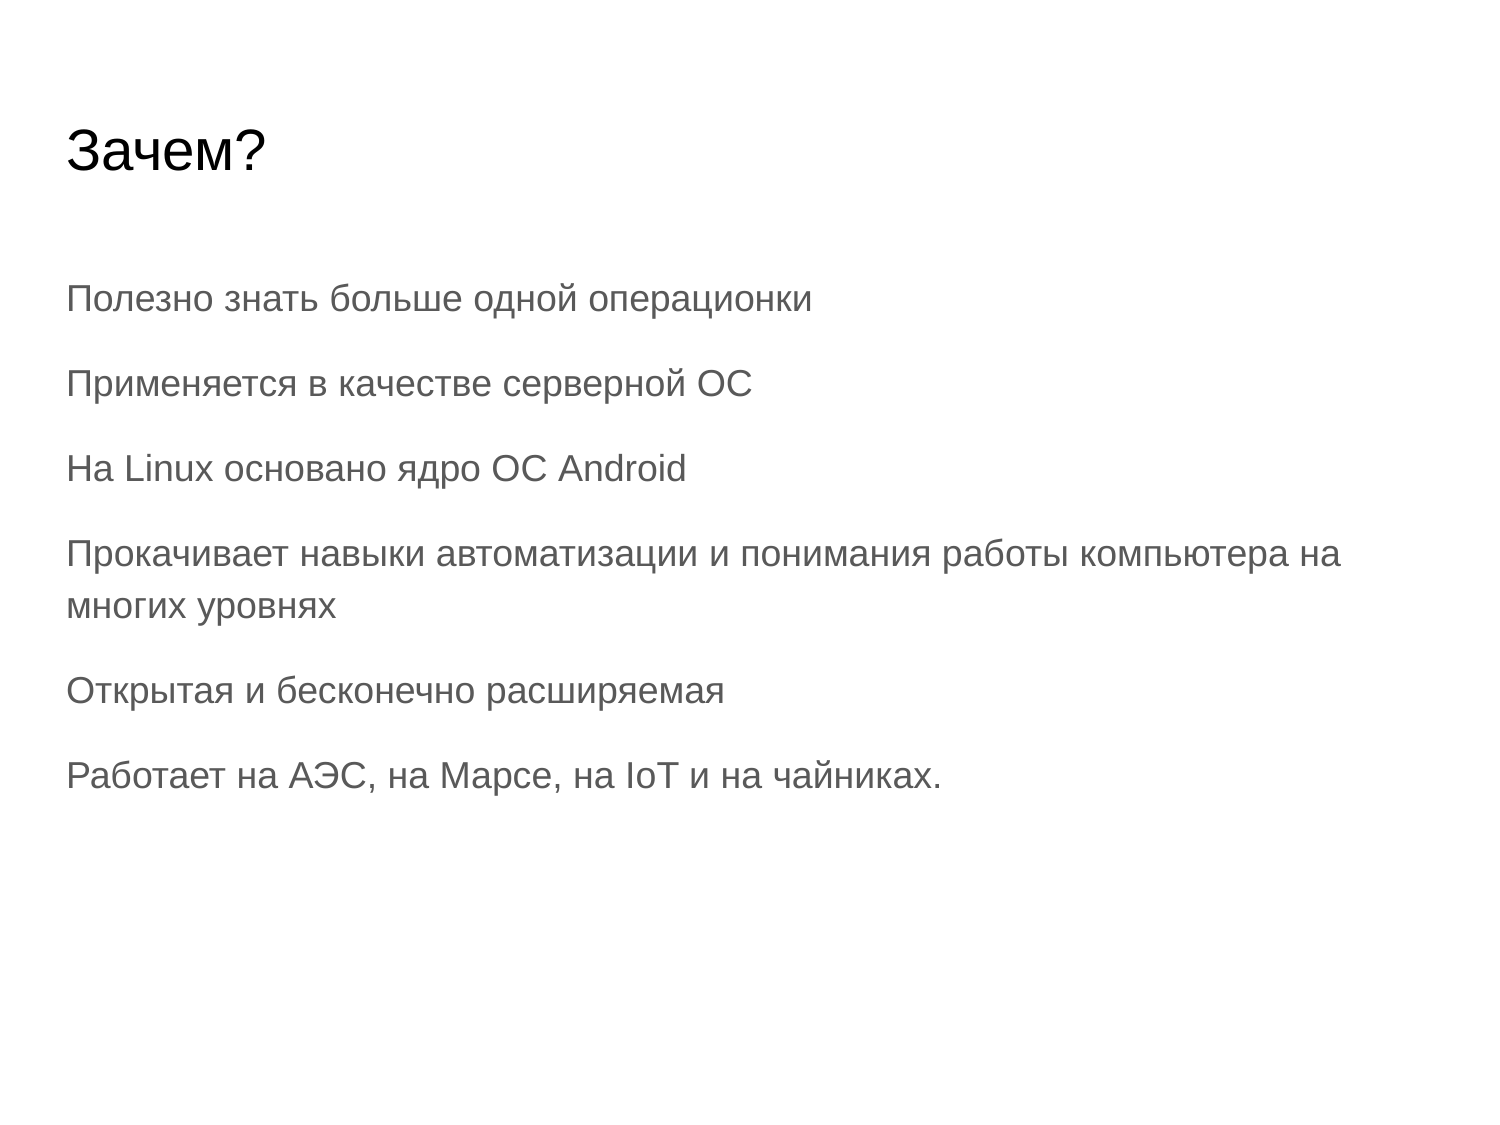

# Зачем?
Полезно знать больше одной операционки
Применяется в качестве серверной ОС
На Linux основано ядро ОС Android
Прокачивает навыки автоматизации и понимания работы компьютера на многих уровнях
Открытая и бесконечно расширяемая
Работает на АЭС, на Марсе, на IoT и на чайниках.